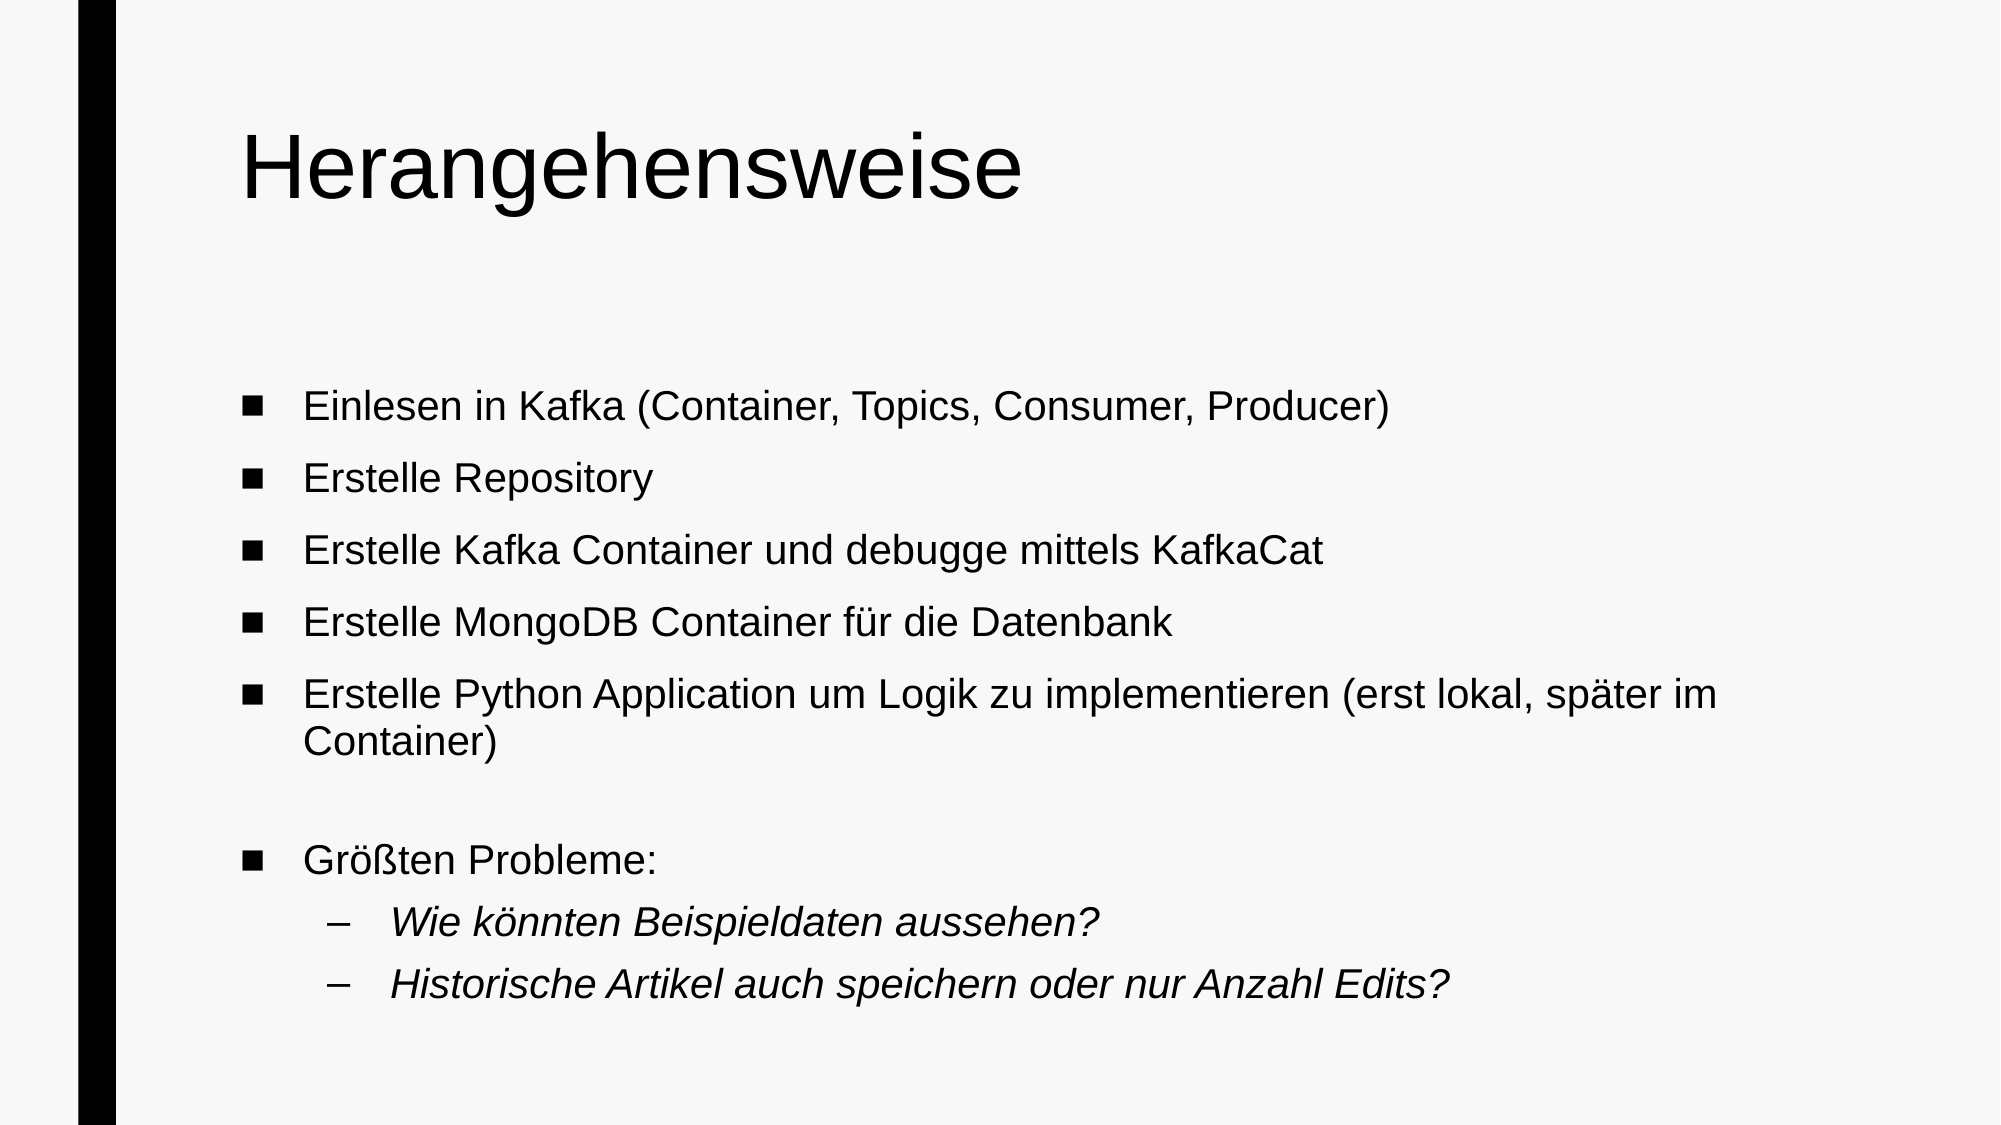

# Herangehensweise
Einlesen in Kafka (Container, Topics, Consumer, Producer)
Erstelle Repository
Erstelle Kafka Container und debugge mittels KafkaCat
Erstelle MongoDB Container für die Datenbank
Erstelle Python Application um Logik zu implementieren (erst lokal, später im Container)
Größten Probleme:
Wie könnten Beispieldaten aussehen?
Historische Artikel auch speichern oder nur Anzahl Edits?